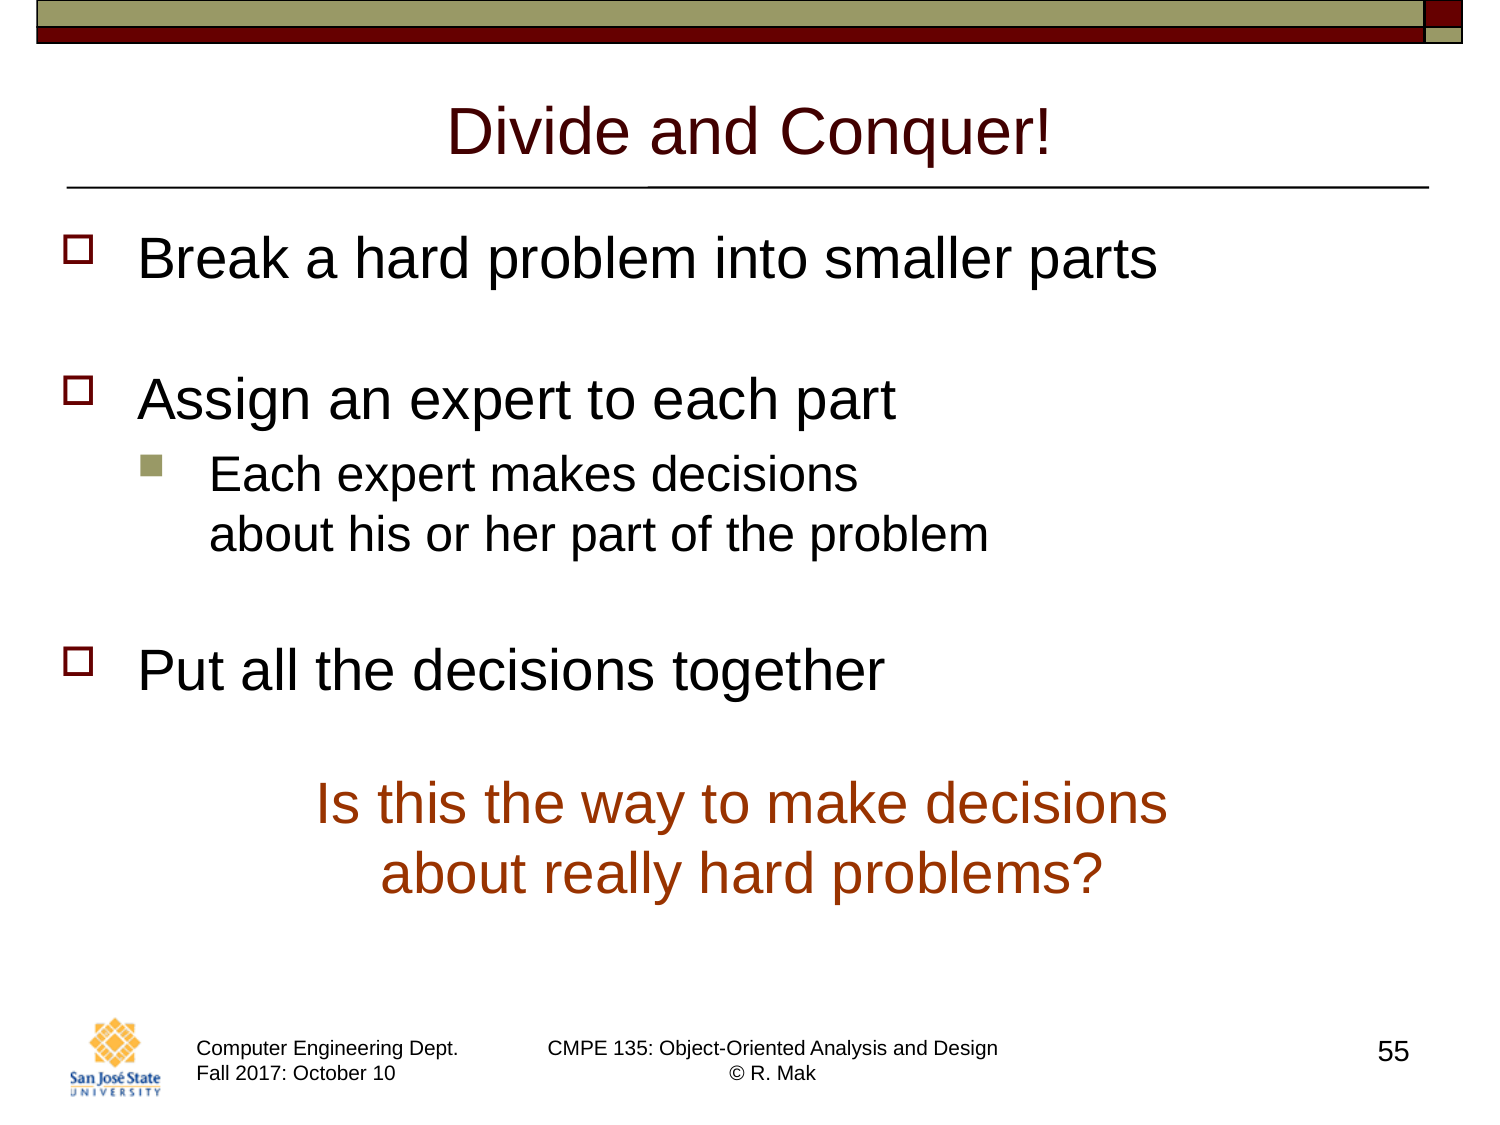

# Divide and Conquer!
Break a hard problem into smaller parts

Assign an expert to each part
Each expert makes decisions
about his or her part of the problem

Put all the decisions together
Is this the way to make decisions
about really hard problems?
55